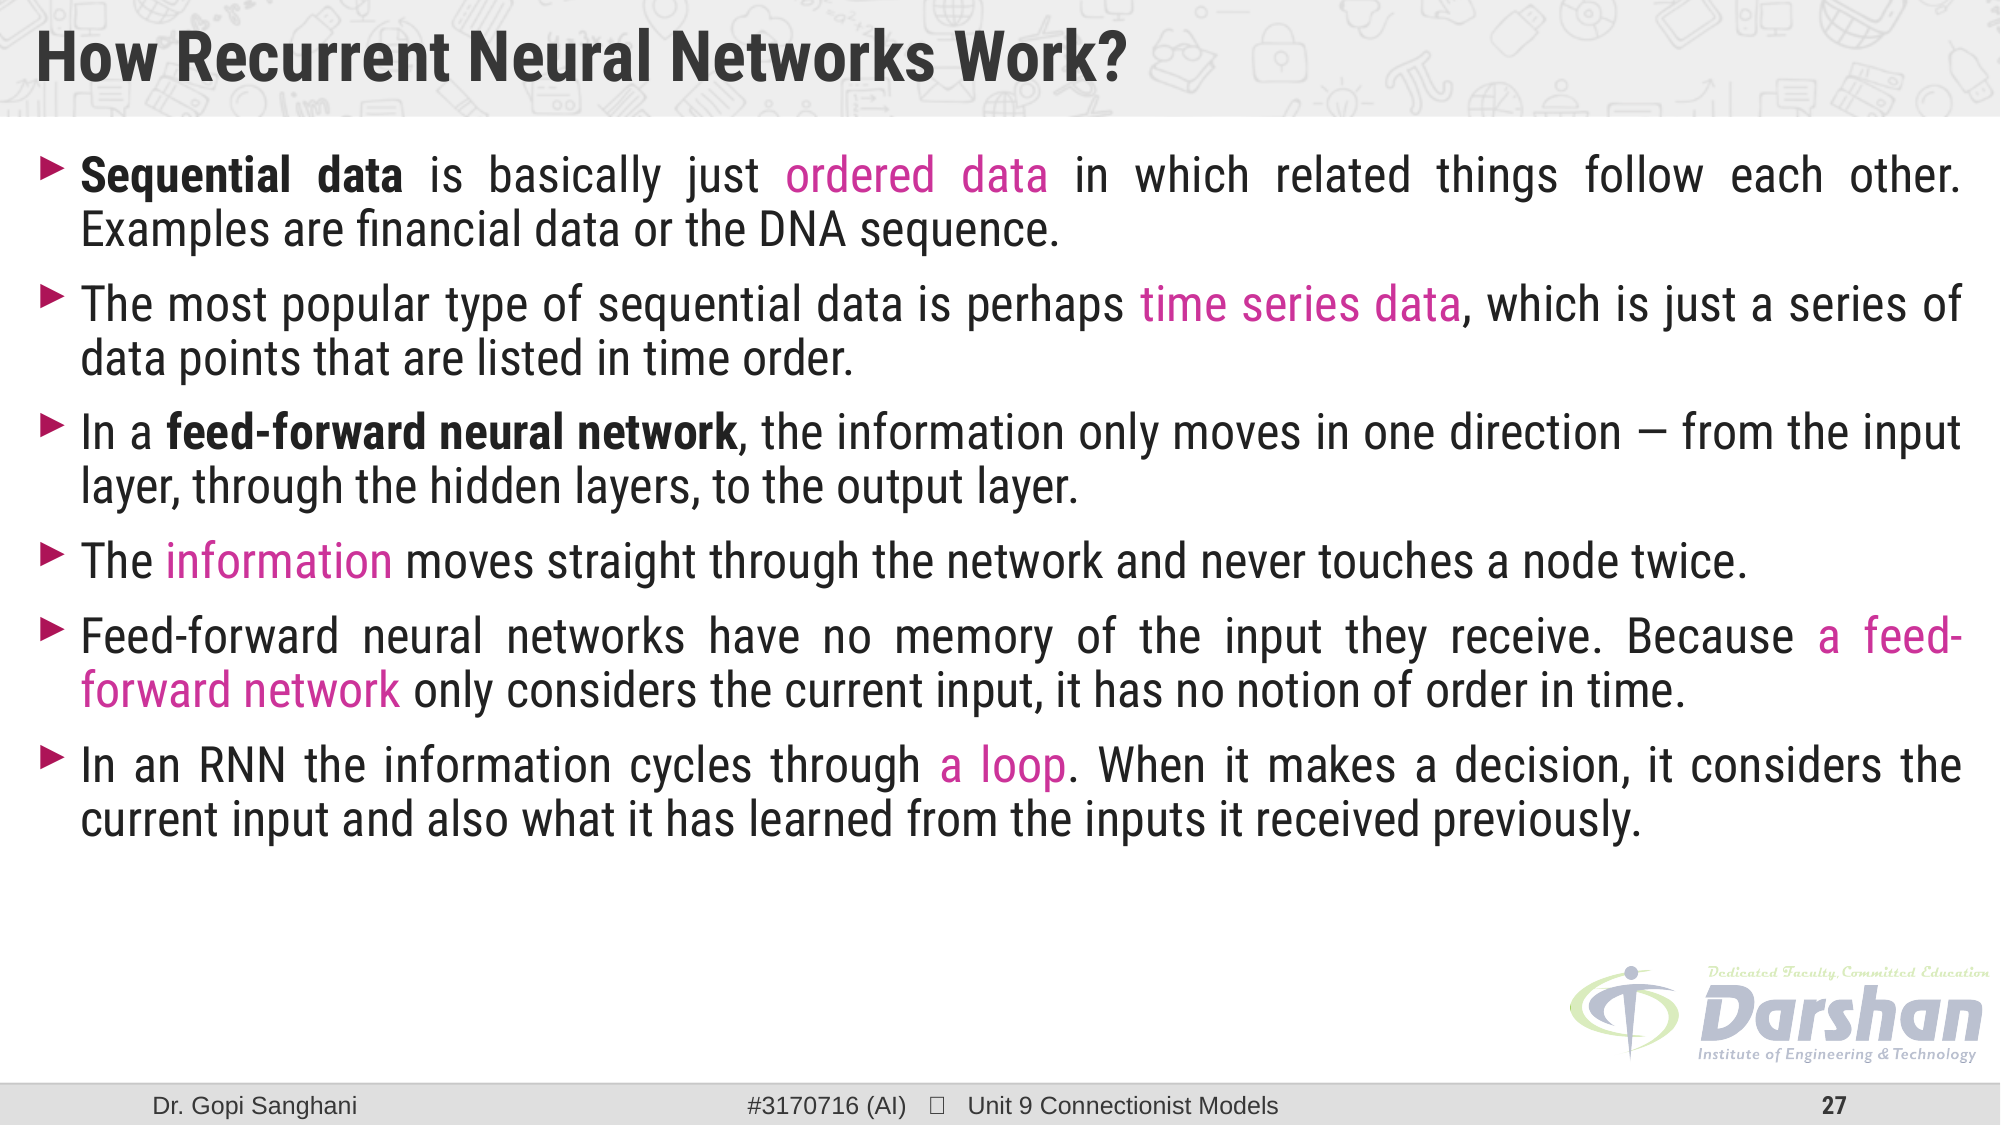

# How Recurrent Neural Networks Work?
Sequential data is basically just ordered data in which related things follow each other. Examples are financial data or the DNA sequence.
The most popular type of sequential data is perhaps time series data, which is just a series of data points that are listed in time order.
In a feed-forward neural network, the information only moves in one direction — from the input layer, through the hidden layers, to the output layer.
The information moves straight through the network and never touches a node twice.
Feed-forward neural networks have no memory of the input they receive. Because a feed-forward network only considers the current input, it has no notion of order in time.
In an RNN the information cycles through a loop. When it makes a decision, it considers the current input and also what it has learned from the inputs it received previously.